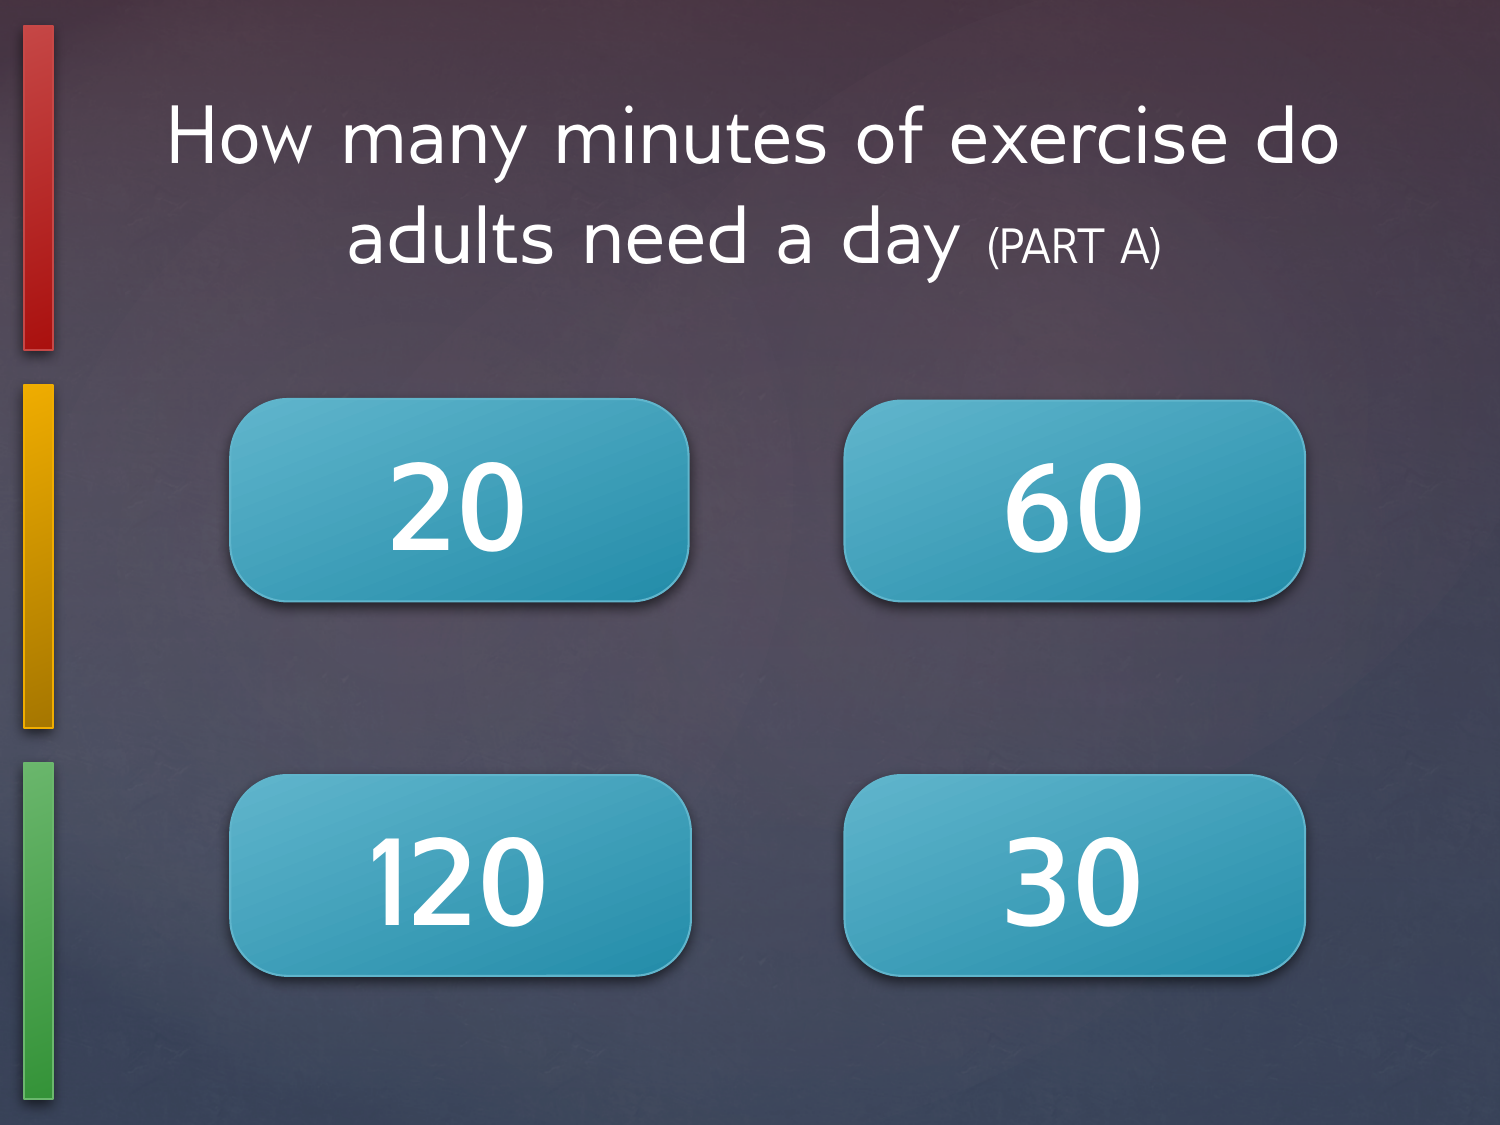

# How many minutes of exercise do adults need a day (PART A)

20
60

120
30